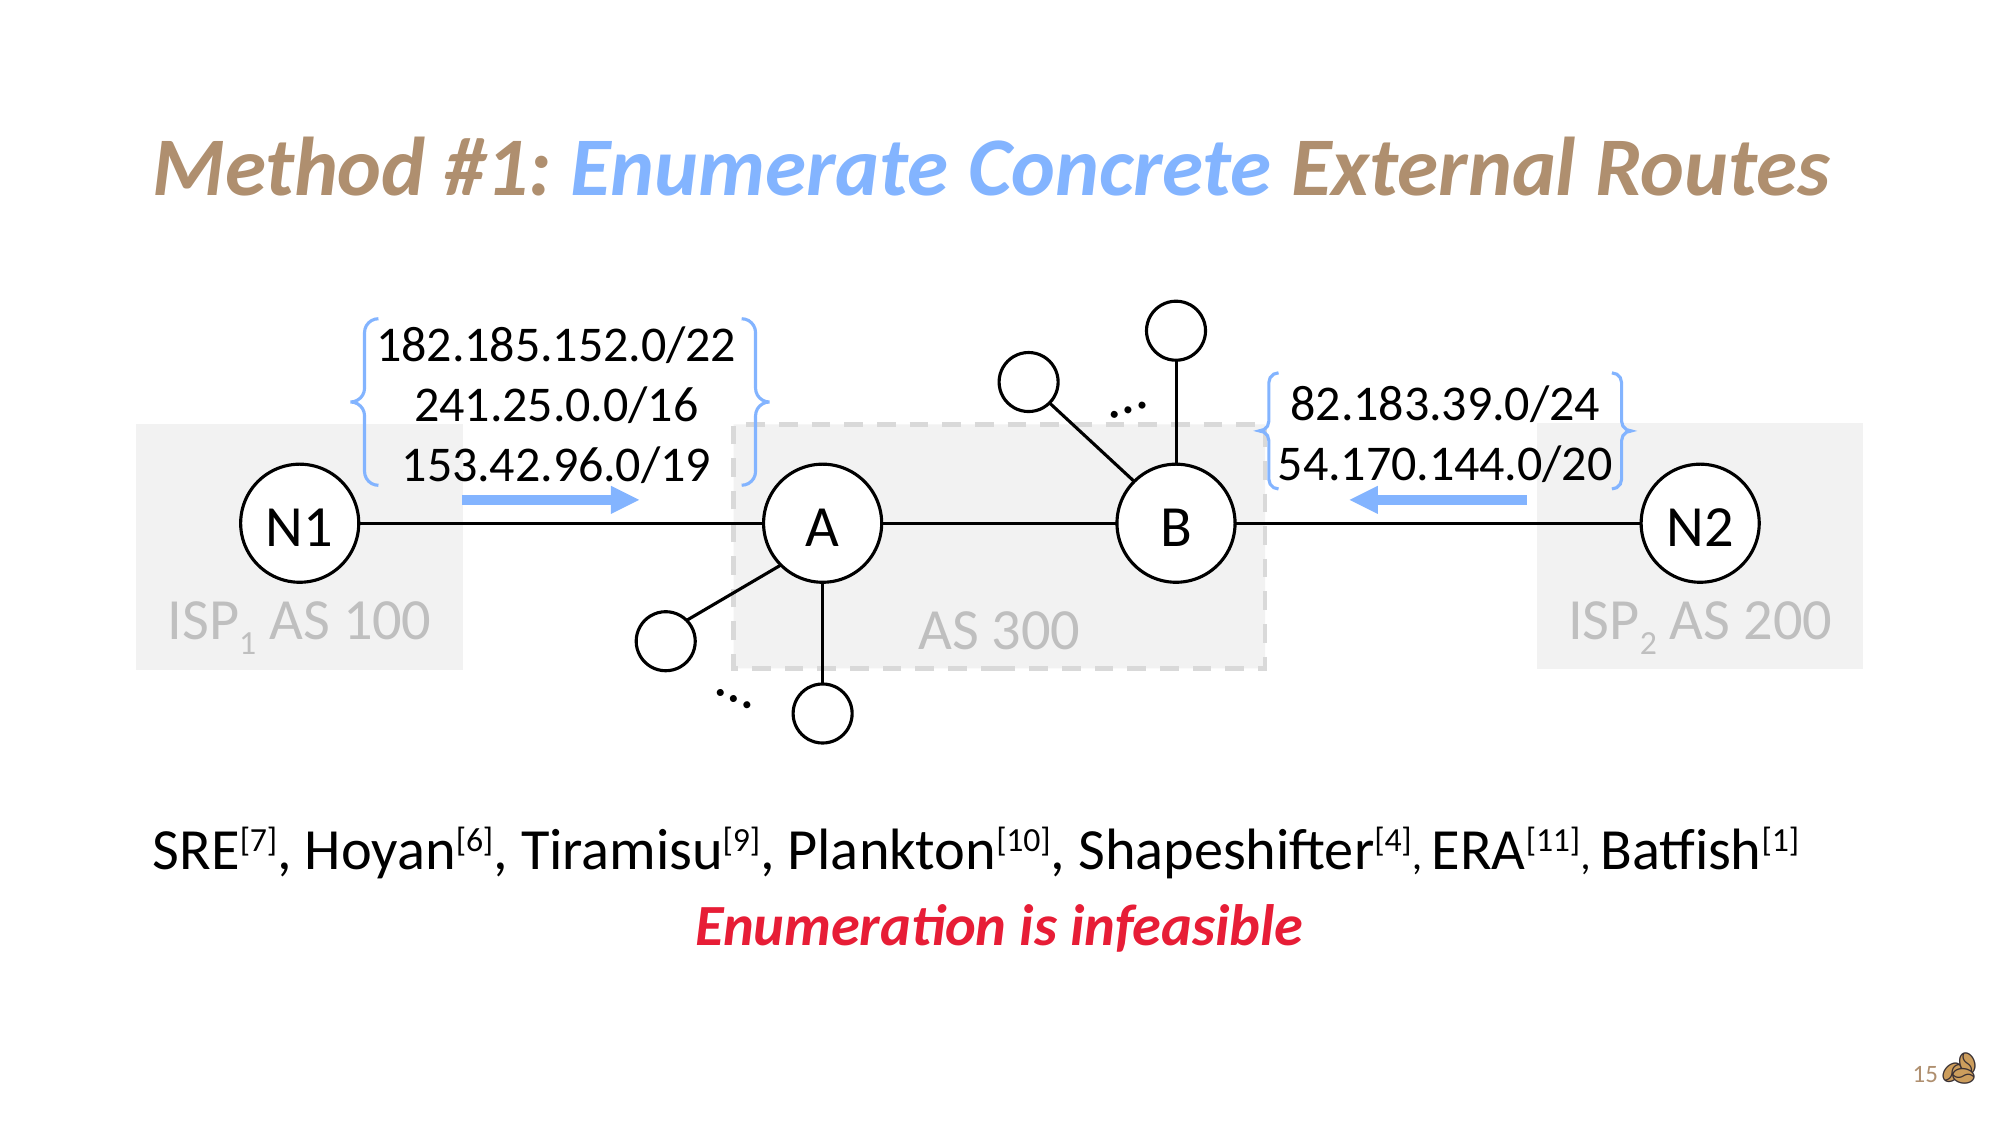

# Method #1: Enumerate Concrete External Routes

182.185.152.0/22
241.25.0.0/16
153.42.96.0/19

…

82.183.39.0/24
54.170.144.0/20

AS 300
ISP2 AS 200
ISP1 AS 100

N1

A

B

N2

…

SRE[7], Hoyan[6], Tiramisu[9], Plankton[10], Shapeshifter[4], ERA[11], Batfish[1]
Enumeration is infeasible
15